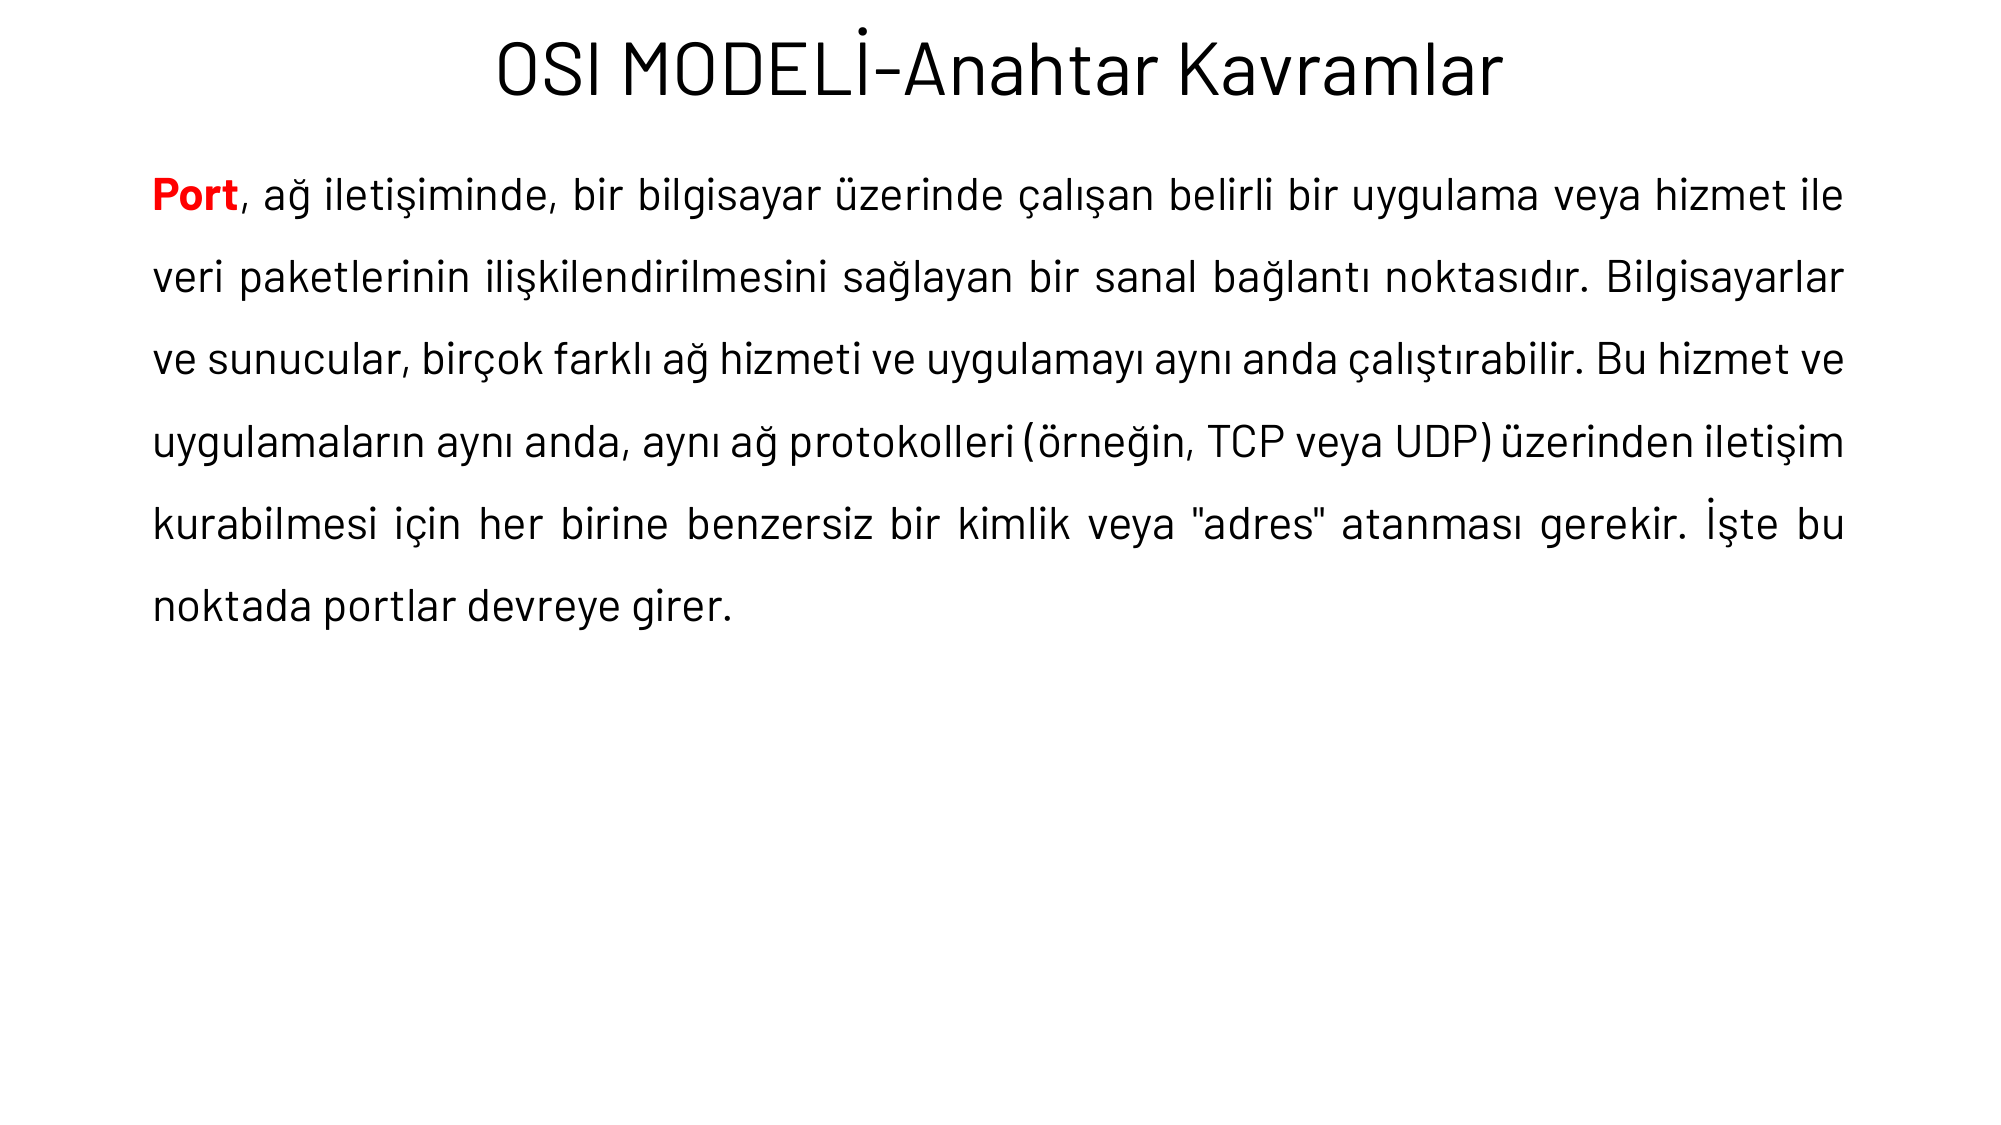

# OSI MODELİ-Anahtar Kavramlar
Port, ağ iletişiminde, bir bilgisayar üzerinde çalışan belirli bir uygulama veya hizmet ile veri paketlerinin ilişkilendirilmesini sağlayan bir sanal bağlantı noktasıdır. Bilgisayarlar ve sunucular, birçok farklı ağ hizmeti ve uygulamayı aynı anda çalıştırabilir. Bu hizmet ve uygulamaların aynı anda, aynı ağ protokolleri (örneğin, TCP veya UDP) üzerinden iletişim kurabilmesi için her birine benzersiz bir kimlik veya "adres" atanması gerekir. İşte bu noktada portlar devreye girer.